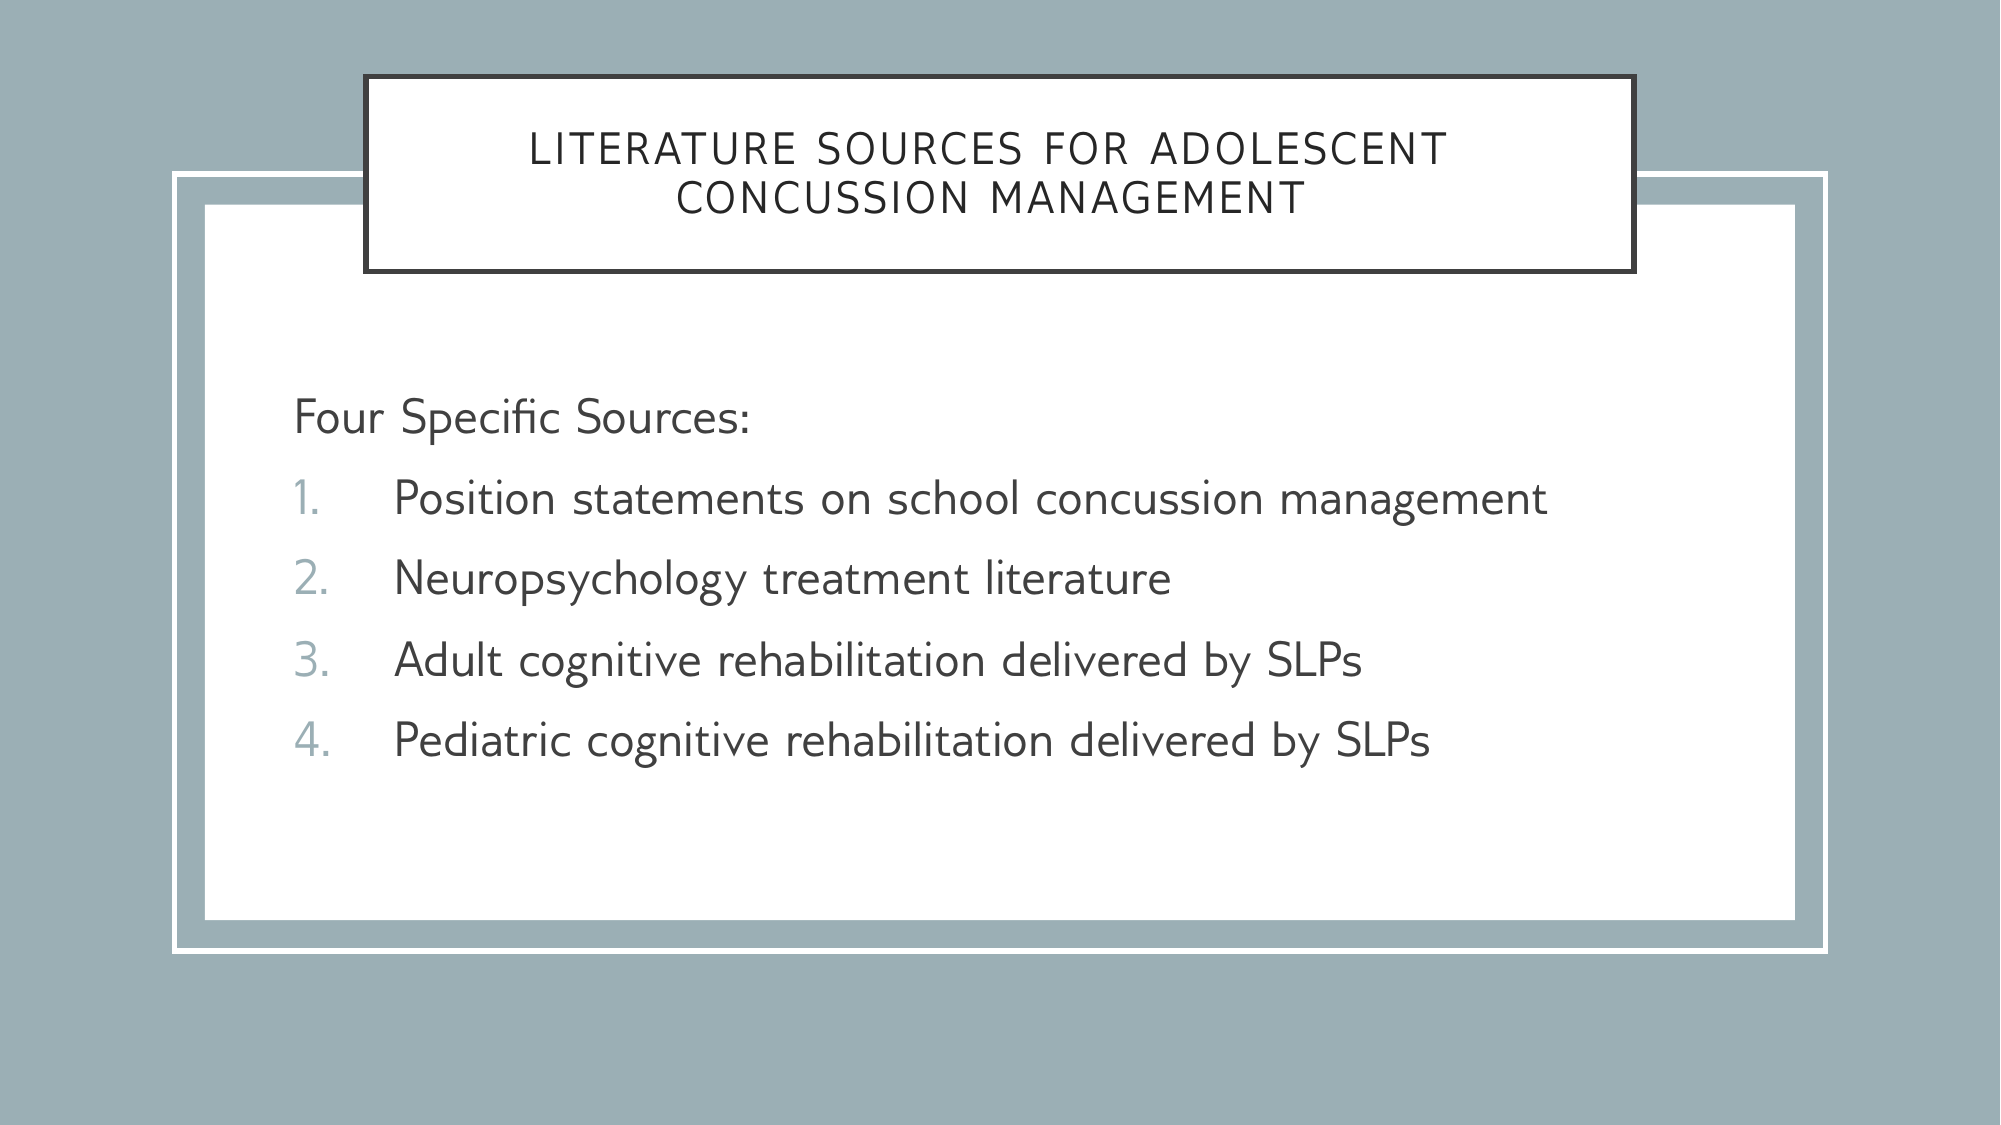

# Literature Sources for Adolescent Concussion Management

Four Specific Sources:
Position statements on school concussion management
Neuropsychology treatment literature
Adult cognitive rehabilitation delivered by SLPs
Pediatric cognitive rehabilitation delivered by SLPs